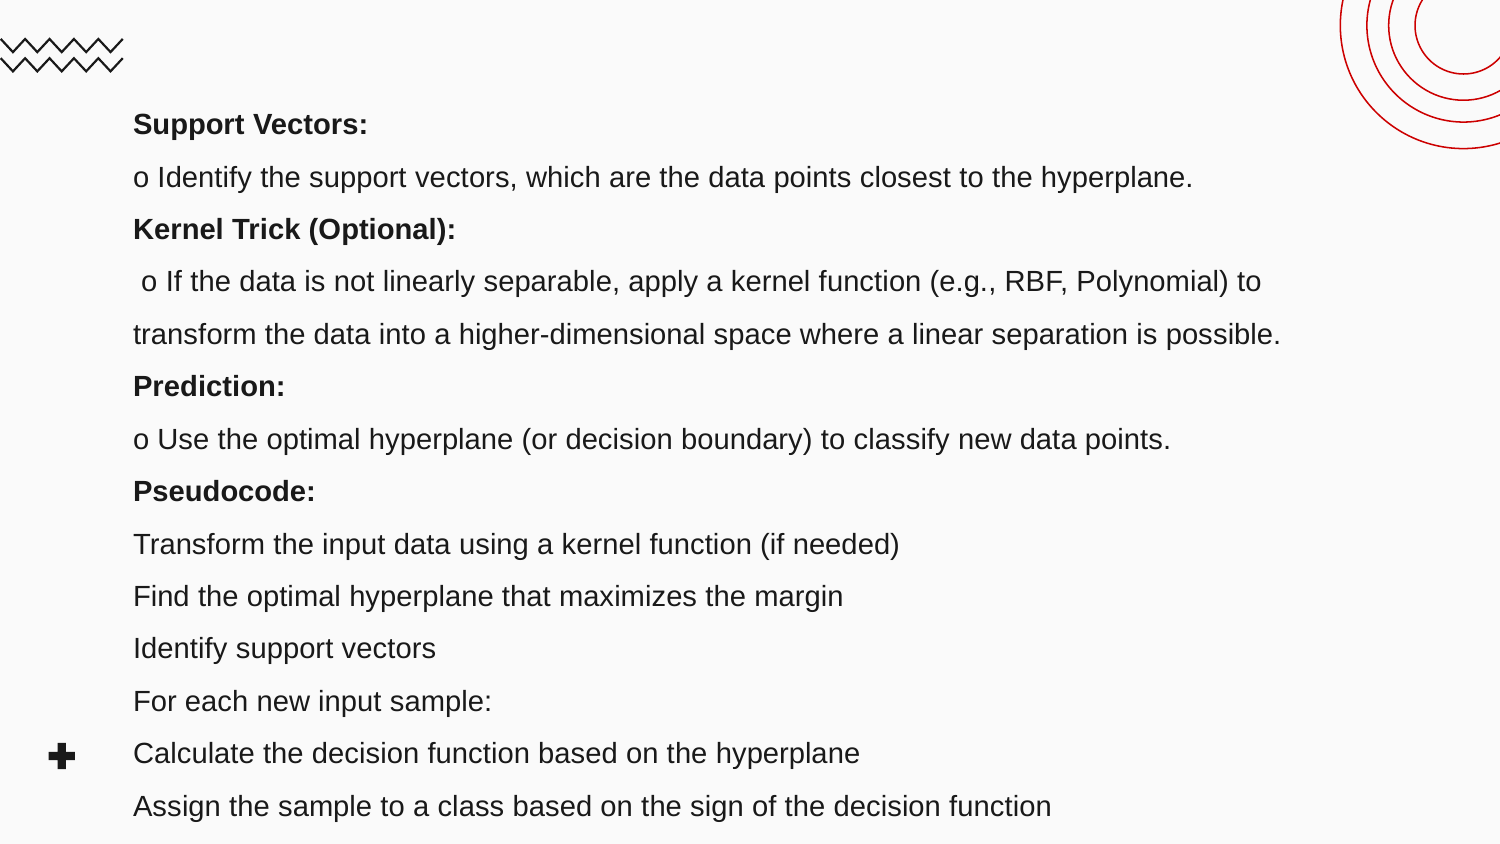

# Support Vectors: o Identify the support vectors, which are the data points closest to the hyperplane. Kernel Trick (Optional): o If the data is not linearly separable, apply a kernel function (e.g., RBF, Polynomial) to transform the data into a higher-dimensional space where a linear separation is possible. Prediction: o Use the optimal hyperplane (or decision boundary) to classify new data points. Pseudocode: Transform the input data using a kernel function (if needed) Find the optimal hyperplane that maximizes the margin Identify support vectors For each new input sample: Calculate the decision function based on the hyperplane Assign the sample to a class based on the sign of the decision function